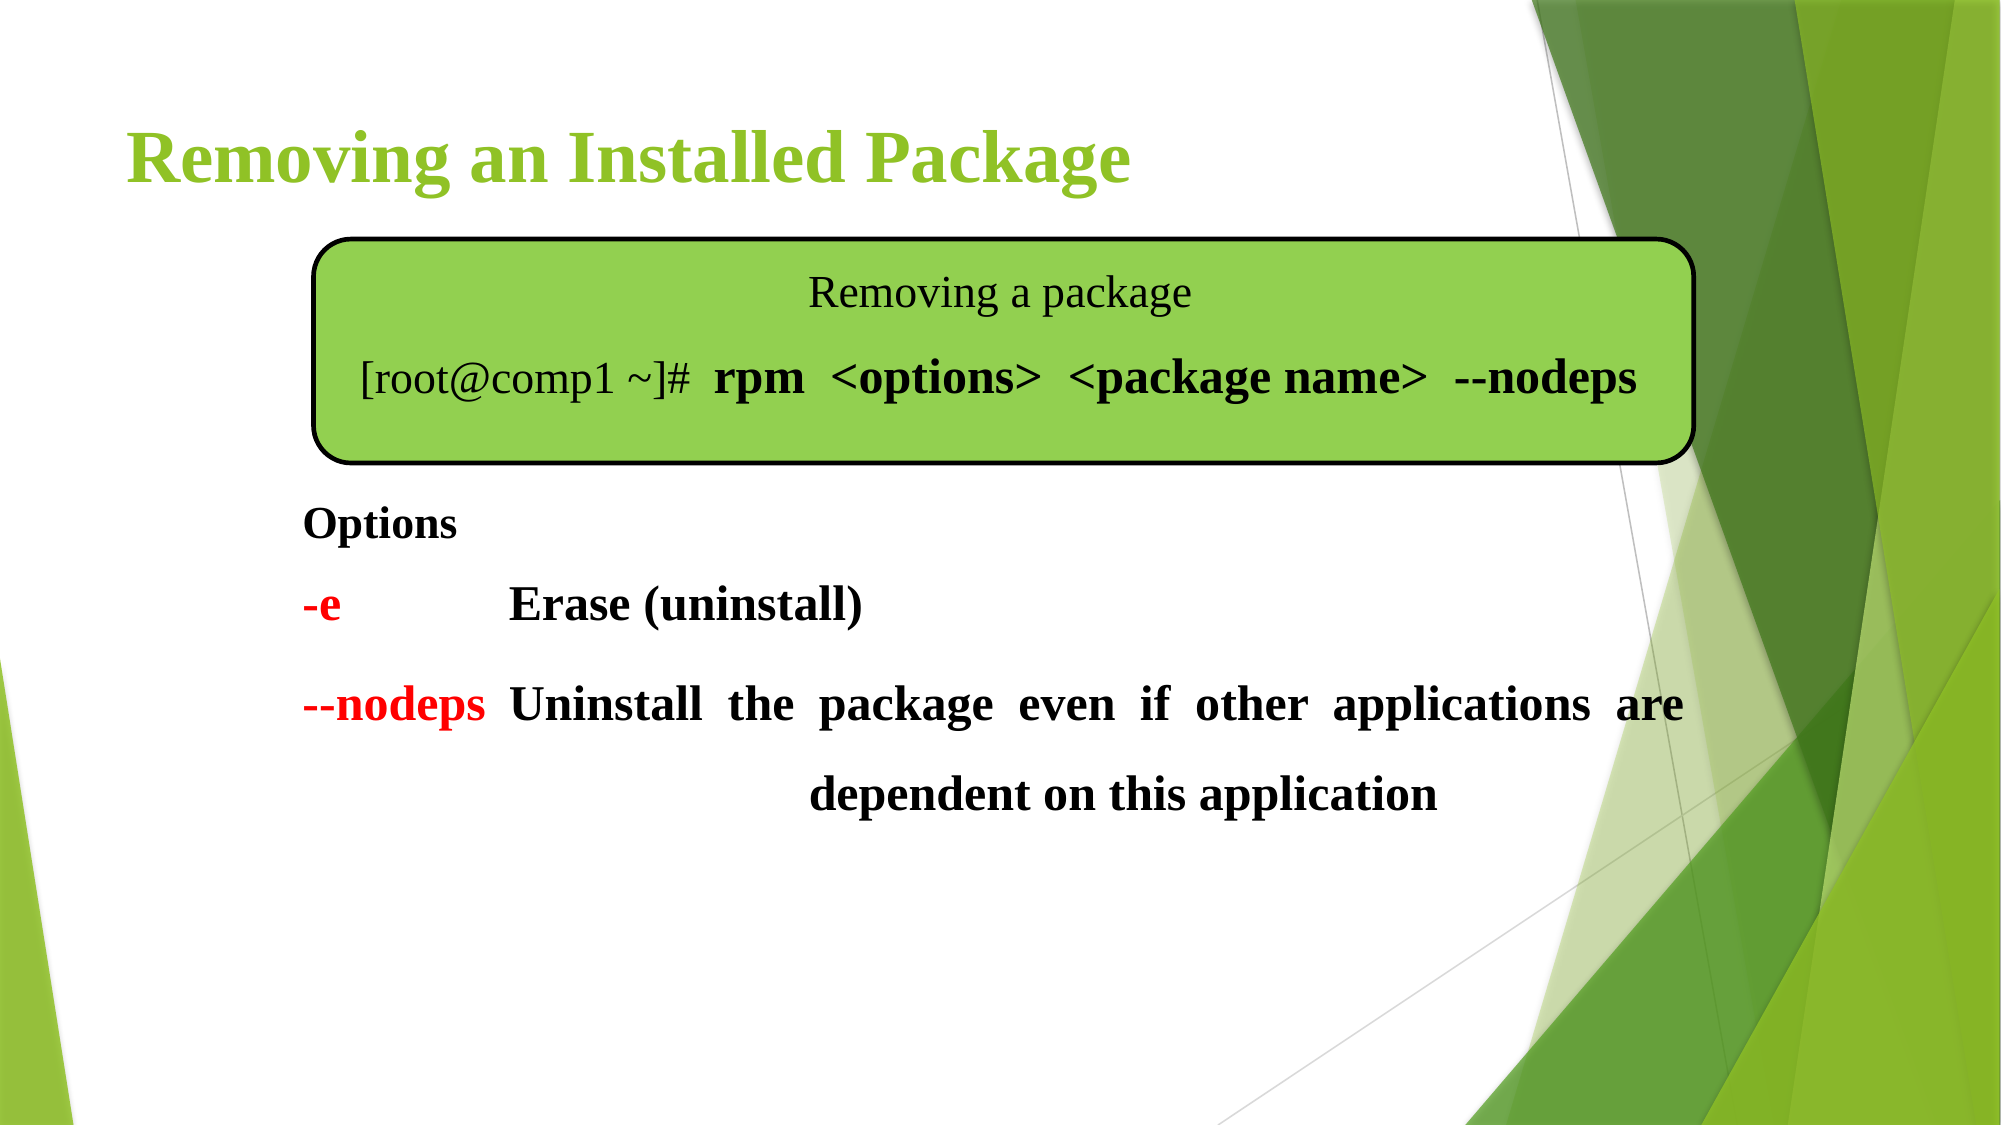

# Removing an Installed Package

Removing a package
[root@comp1 ~]#  rpm  <options>  <package name>  --nodeps
Options
-e		Erase (uninstall)
--nodeps	Uninstall the package even if other applications are 			dependent on this application